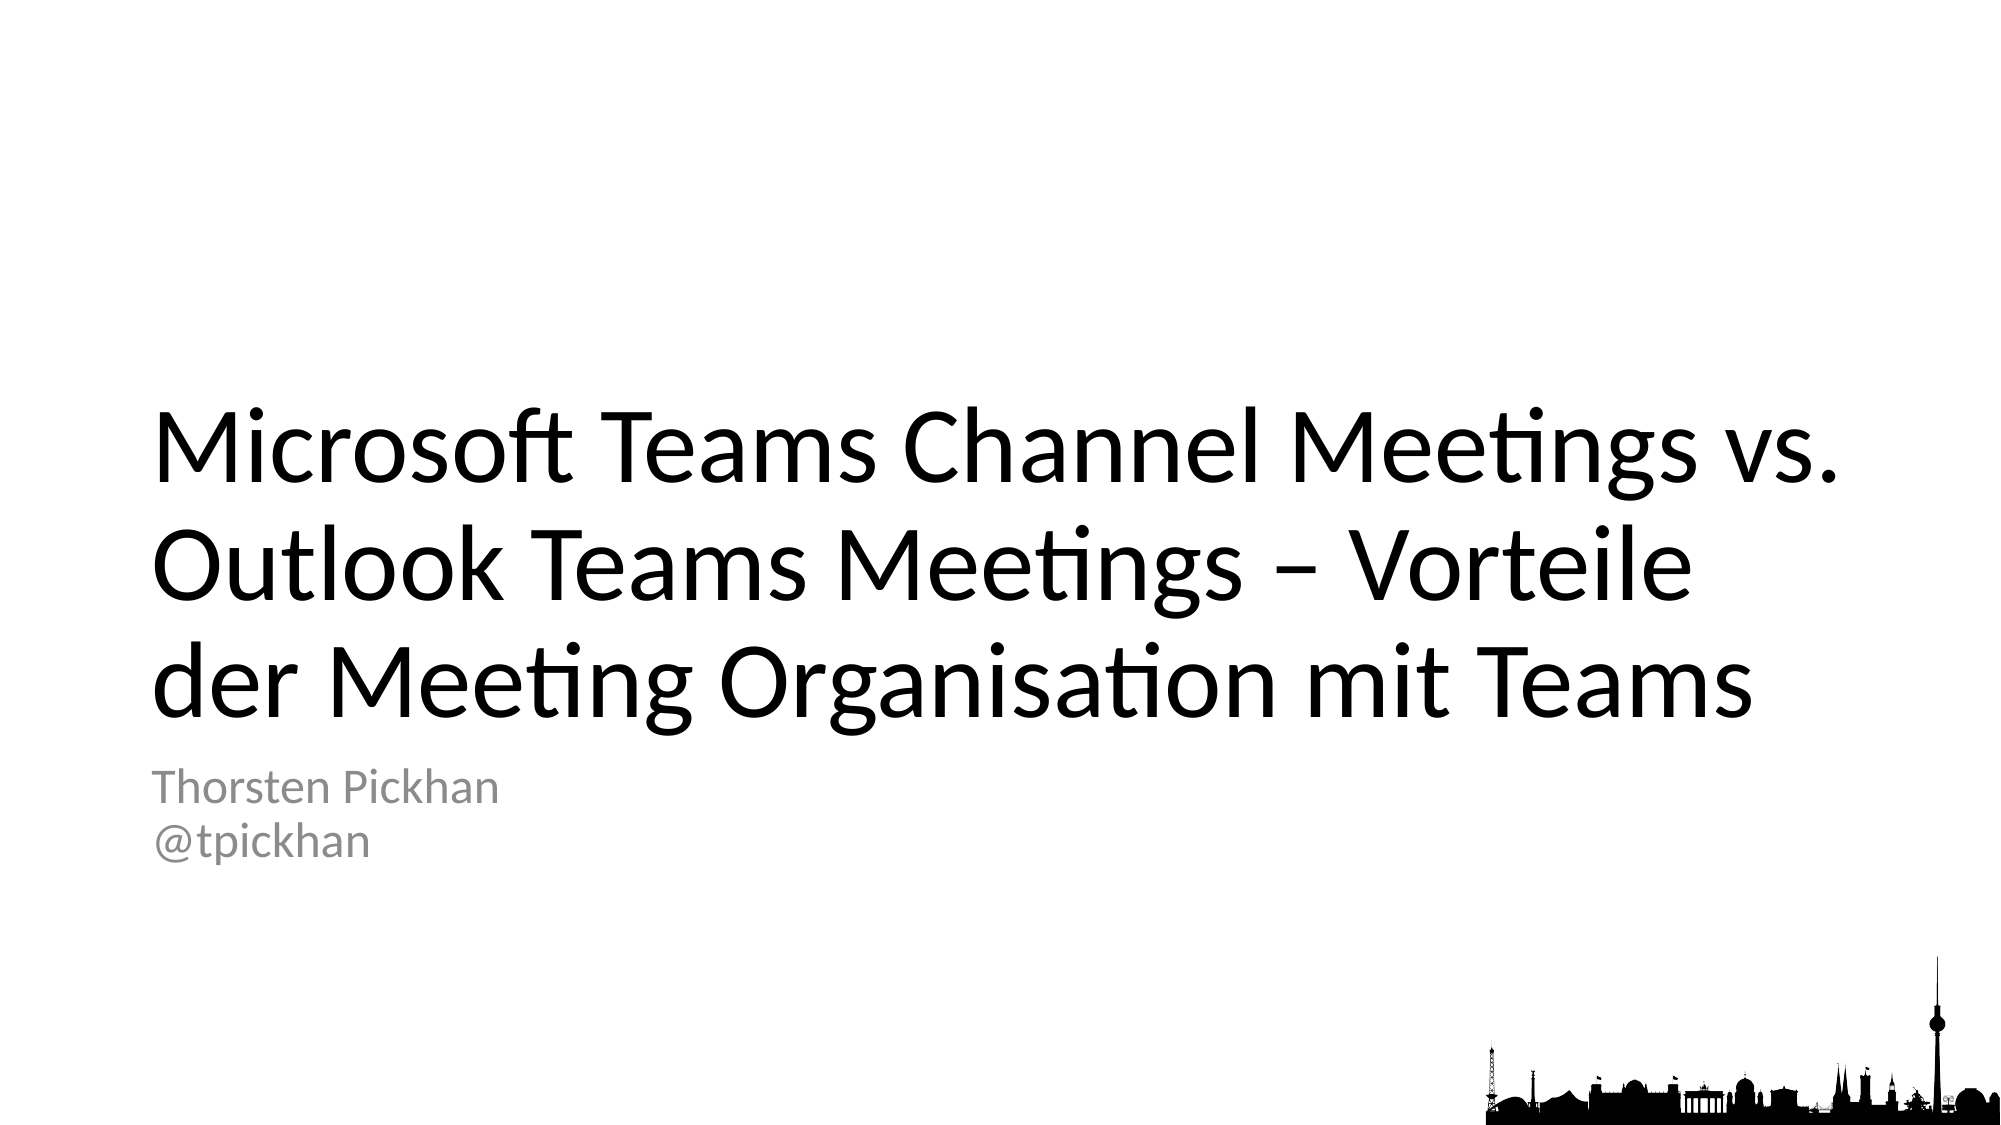

# Microsoft Teams Channel Meetings vs. Outlook Teams Meetings – Vorteile der Meeting Organisation mit Teams
Thorsten Pickhan
@tpickhan